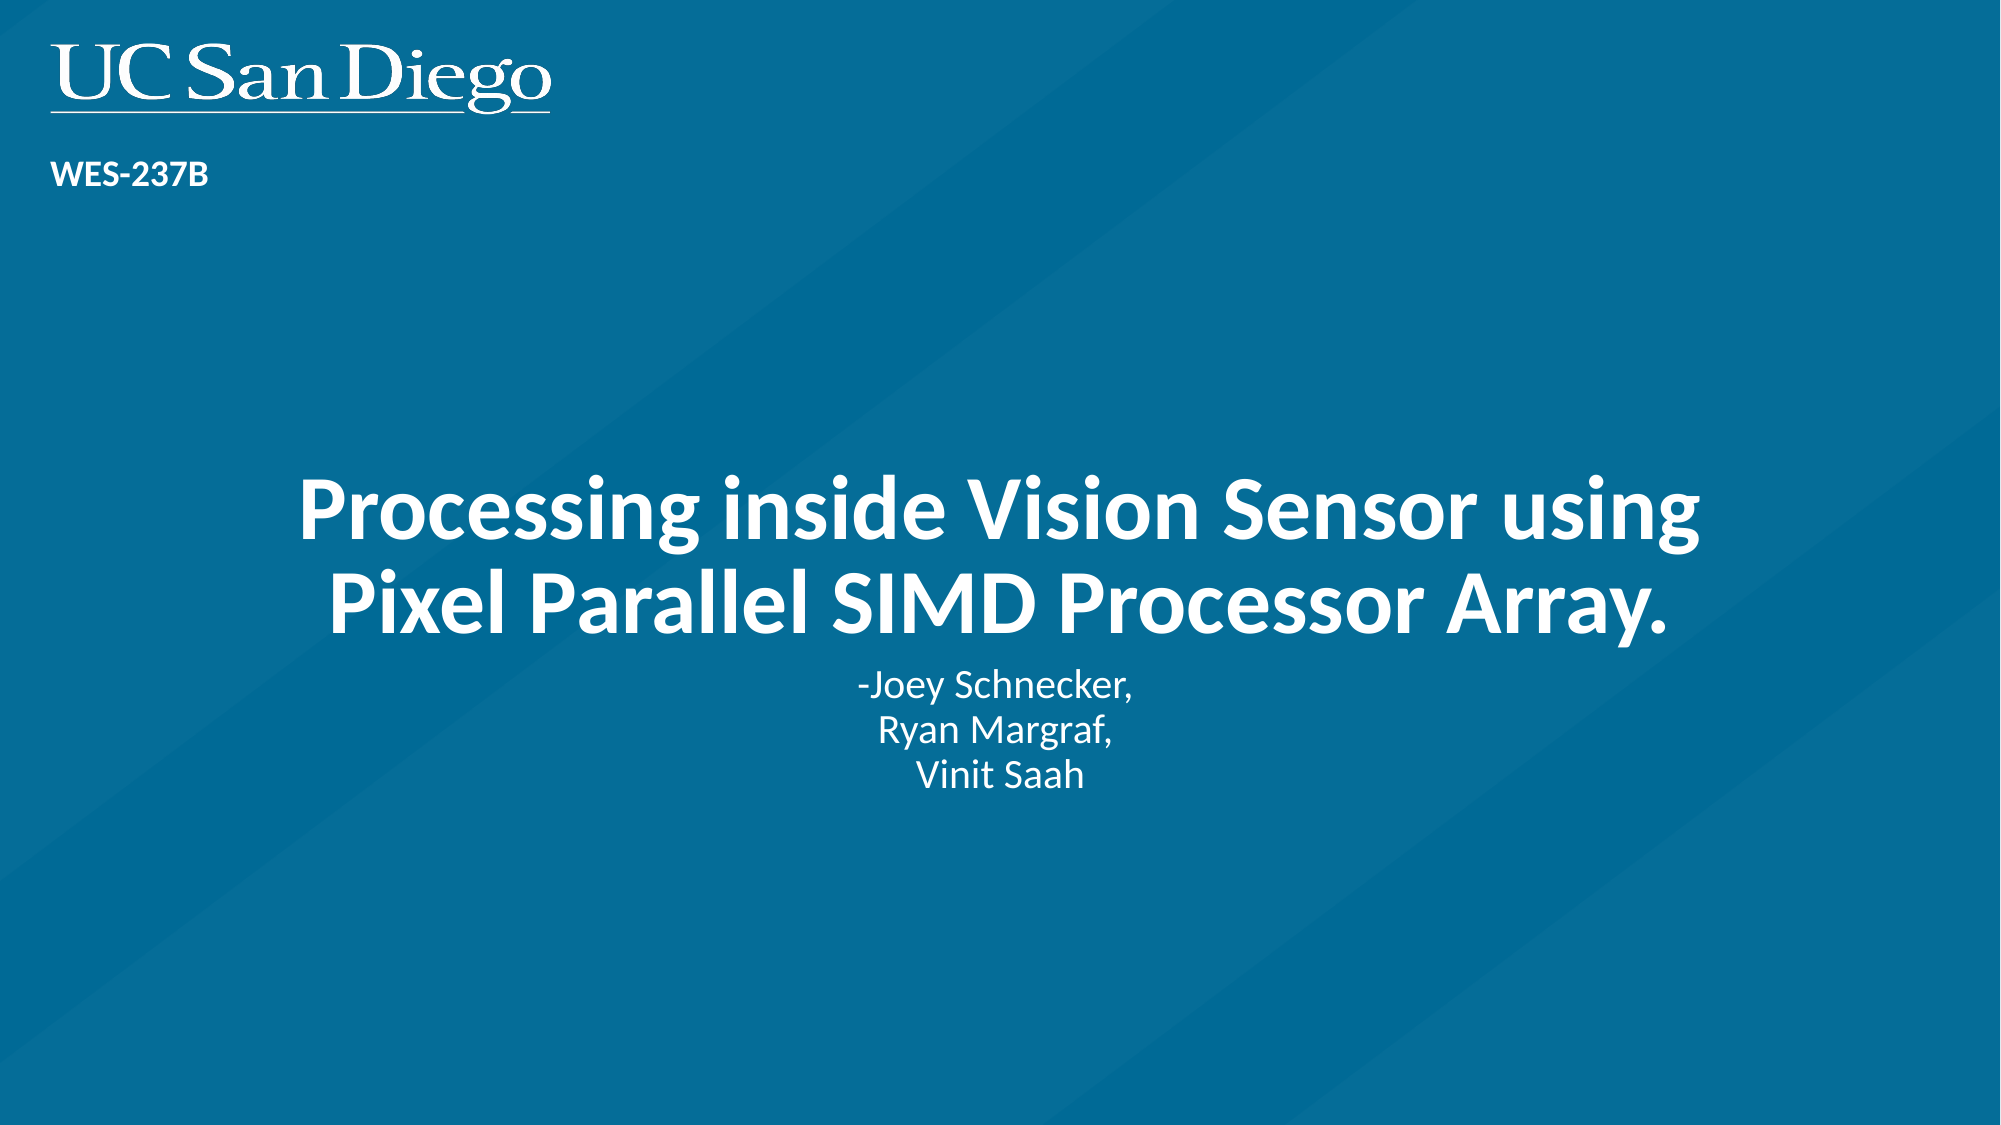

WES-237B
# Processing inside Vision Sensor using Pixel Parallel SIMD Processor Array.
-Joey Schnecker,
Ryan Margraf,
Vinit Saah